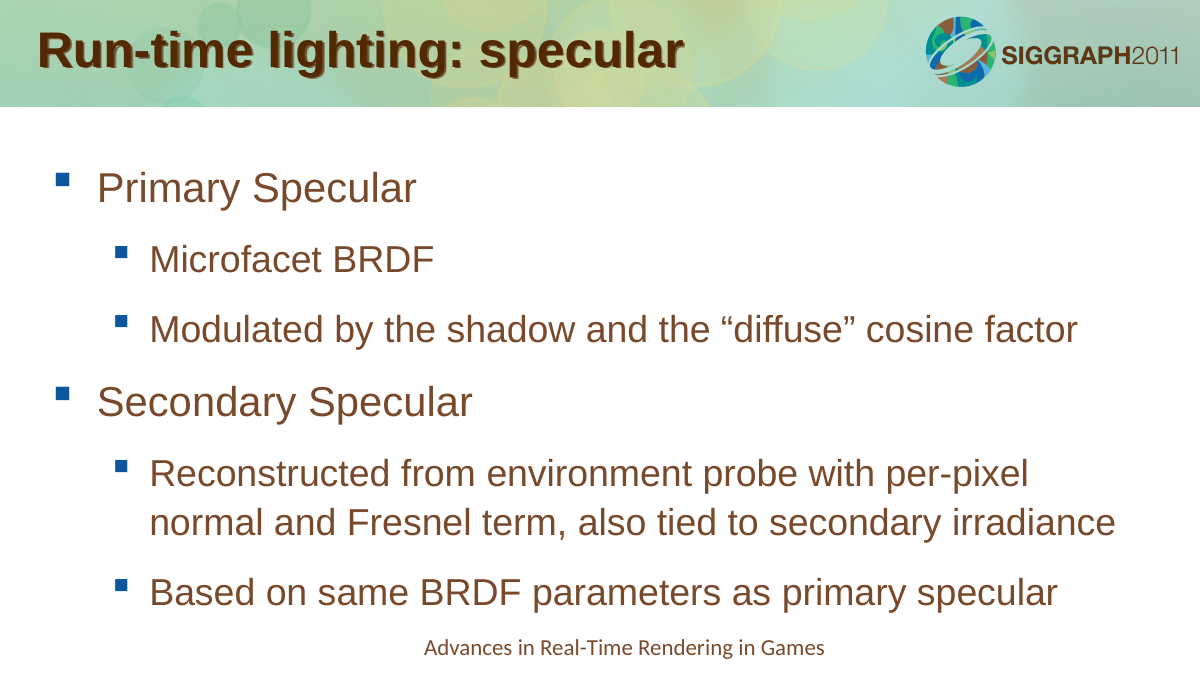

Run-time lighting: specular
Primary Specular
Microfacet BRDF
Modulated by the shadow and the “diffuse” cosine factor
Secondary Specular
Reconstructed from environment probe with per-pixel normal and Fresnel term, also tied to secondary irradiance
Based on same BRDF parameters as primary specular